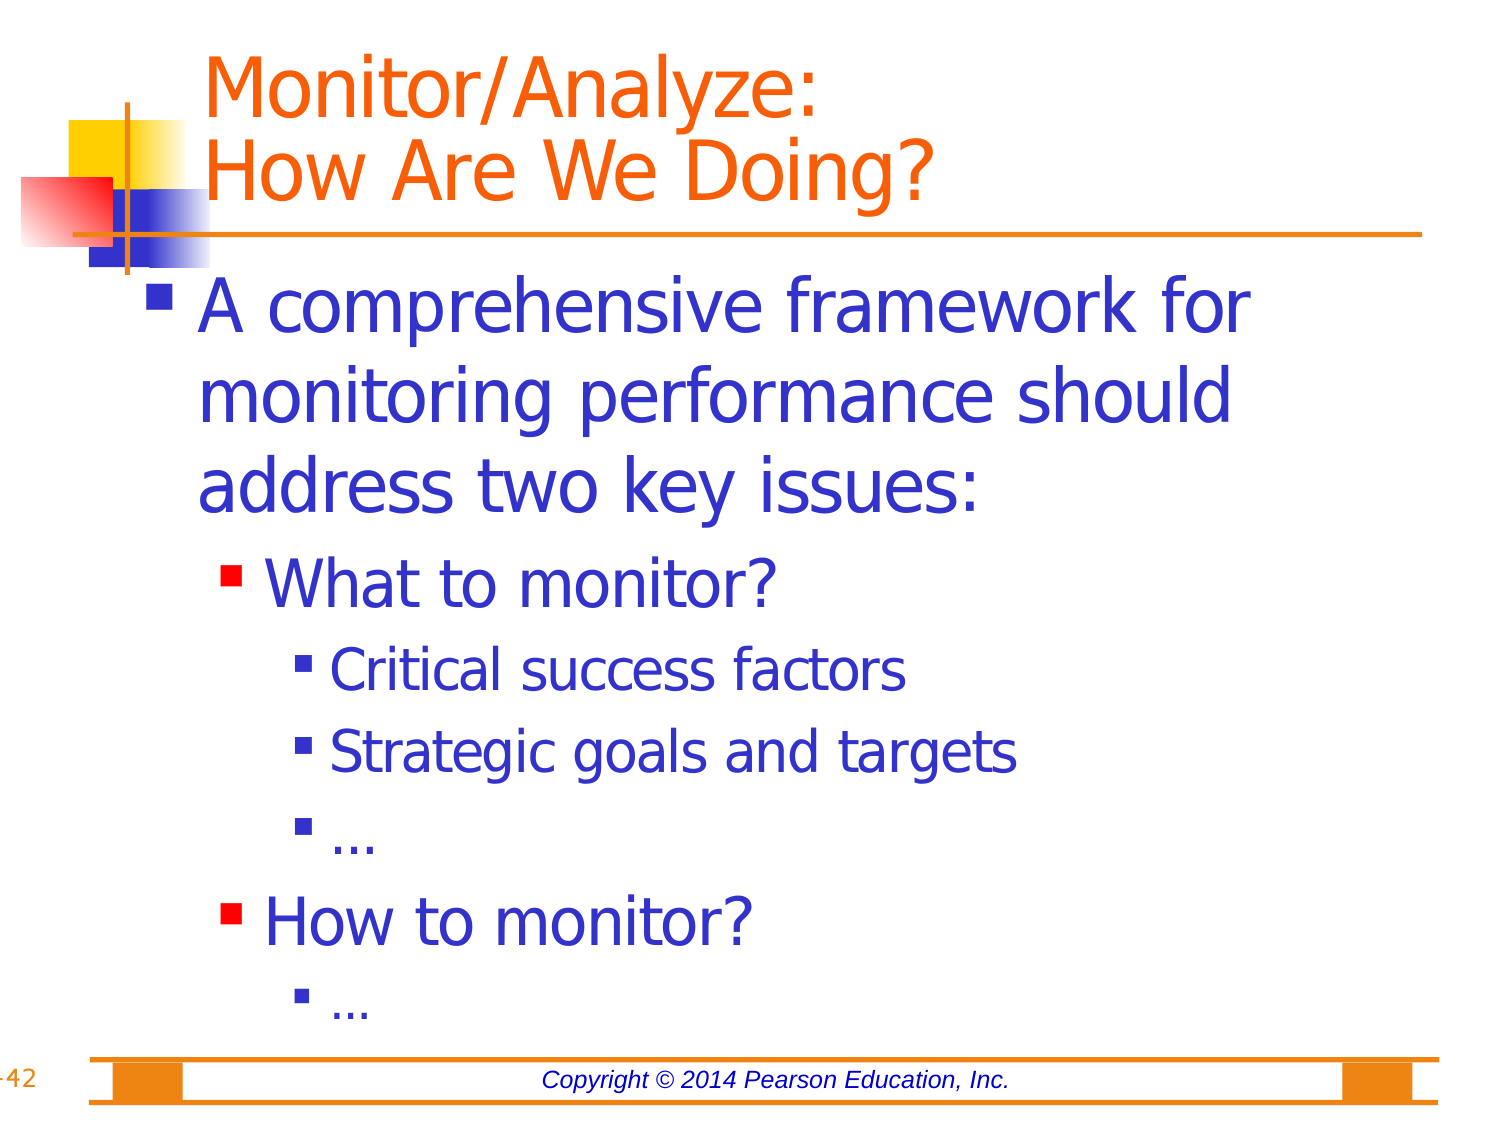

# Monitor/Analyze: How Are We Doing?
A comprehensive framework for monitoring performance should address two key issues:
What to monitor?
Critical success factors
Strategic goals and targets
…
How to monitor?
…